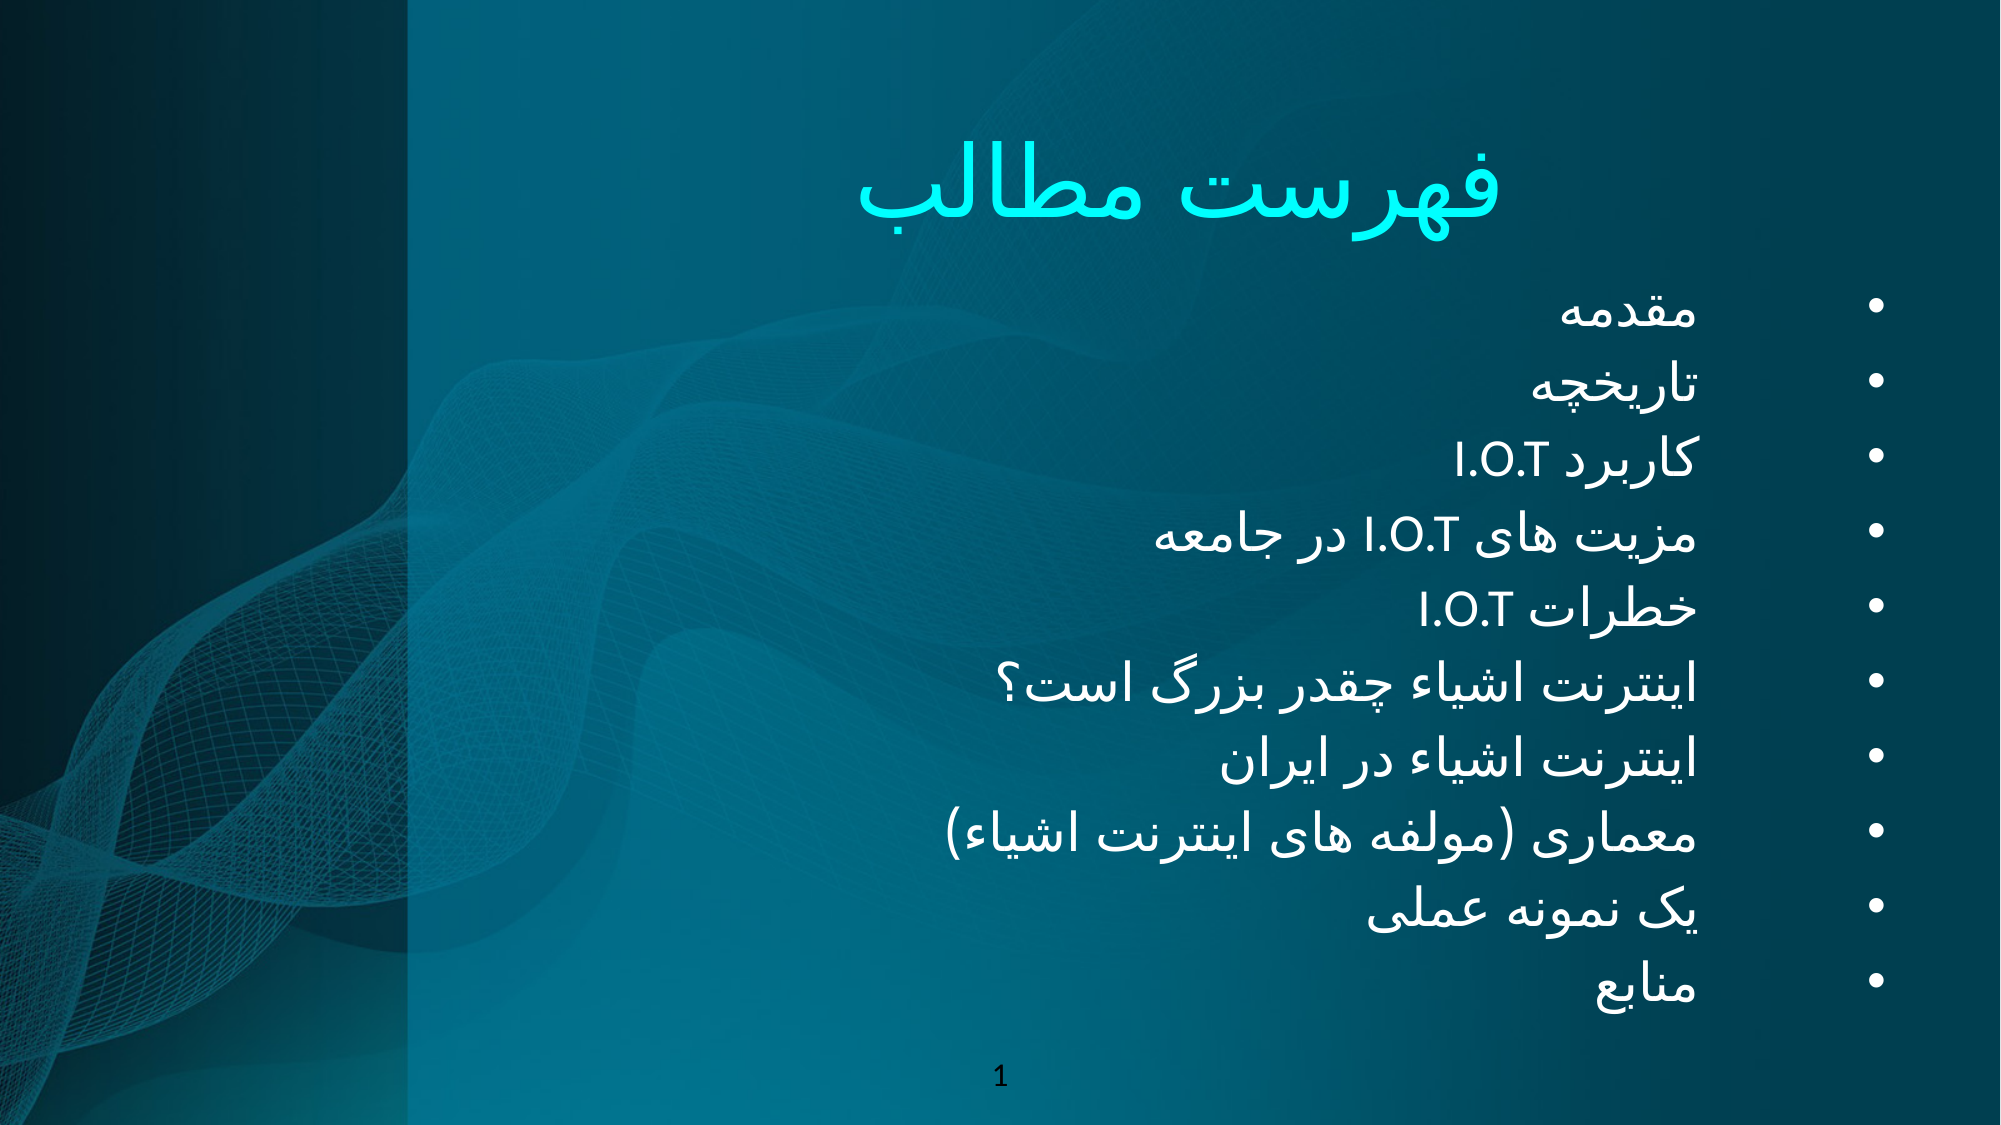

# فهرست مطالب
مقدمه
تاریخچه
کاربرد I.O.T
مزیت های I.O.T در جامعه
خطرات I.O.T
اینترنت اشیاء چقدر بزرگ است؟
اینترنت اشیاء در ایران
معماری (مولفه های اینترنت اشیاء)
یک نمونه عملی
منابع

1